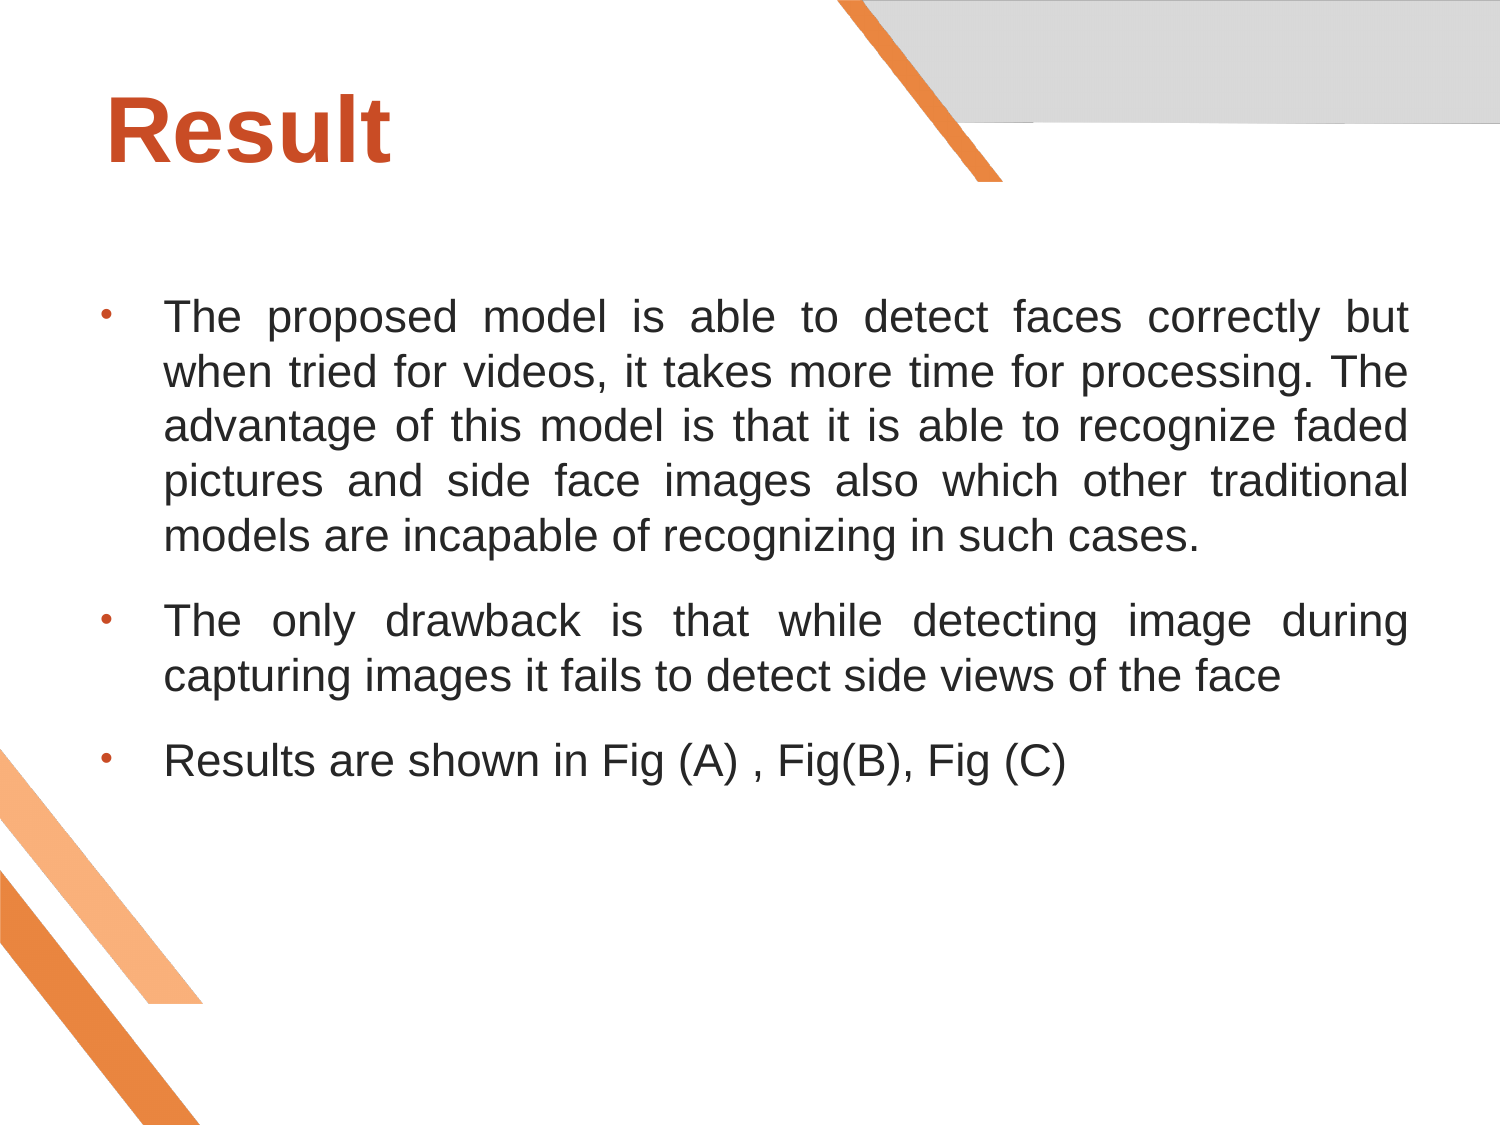

# Result
The proposed model is able to detect faces correctly but when tried for videos, it takes more time for processing. The advantage of this model is that it is able to recognize faded pictures and side face images also which other traditional models are incapable of recognizing in such cases.
The only drawback is that while detecting image during capturing images it fails to detect side views of the face
Results are shown in Fig (A) , Fig(B), Fig (C)